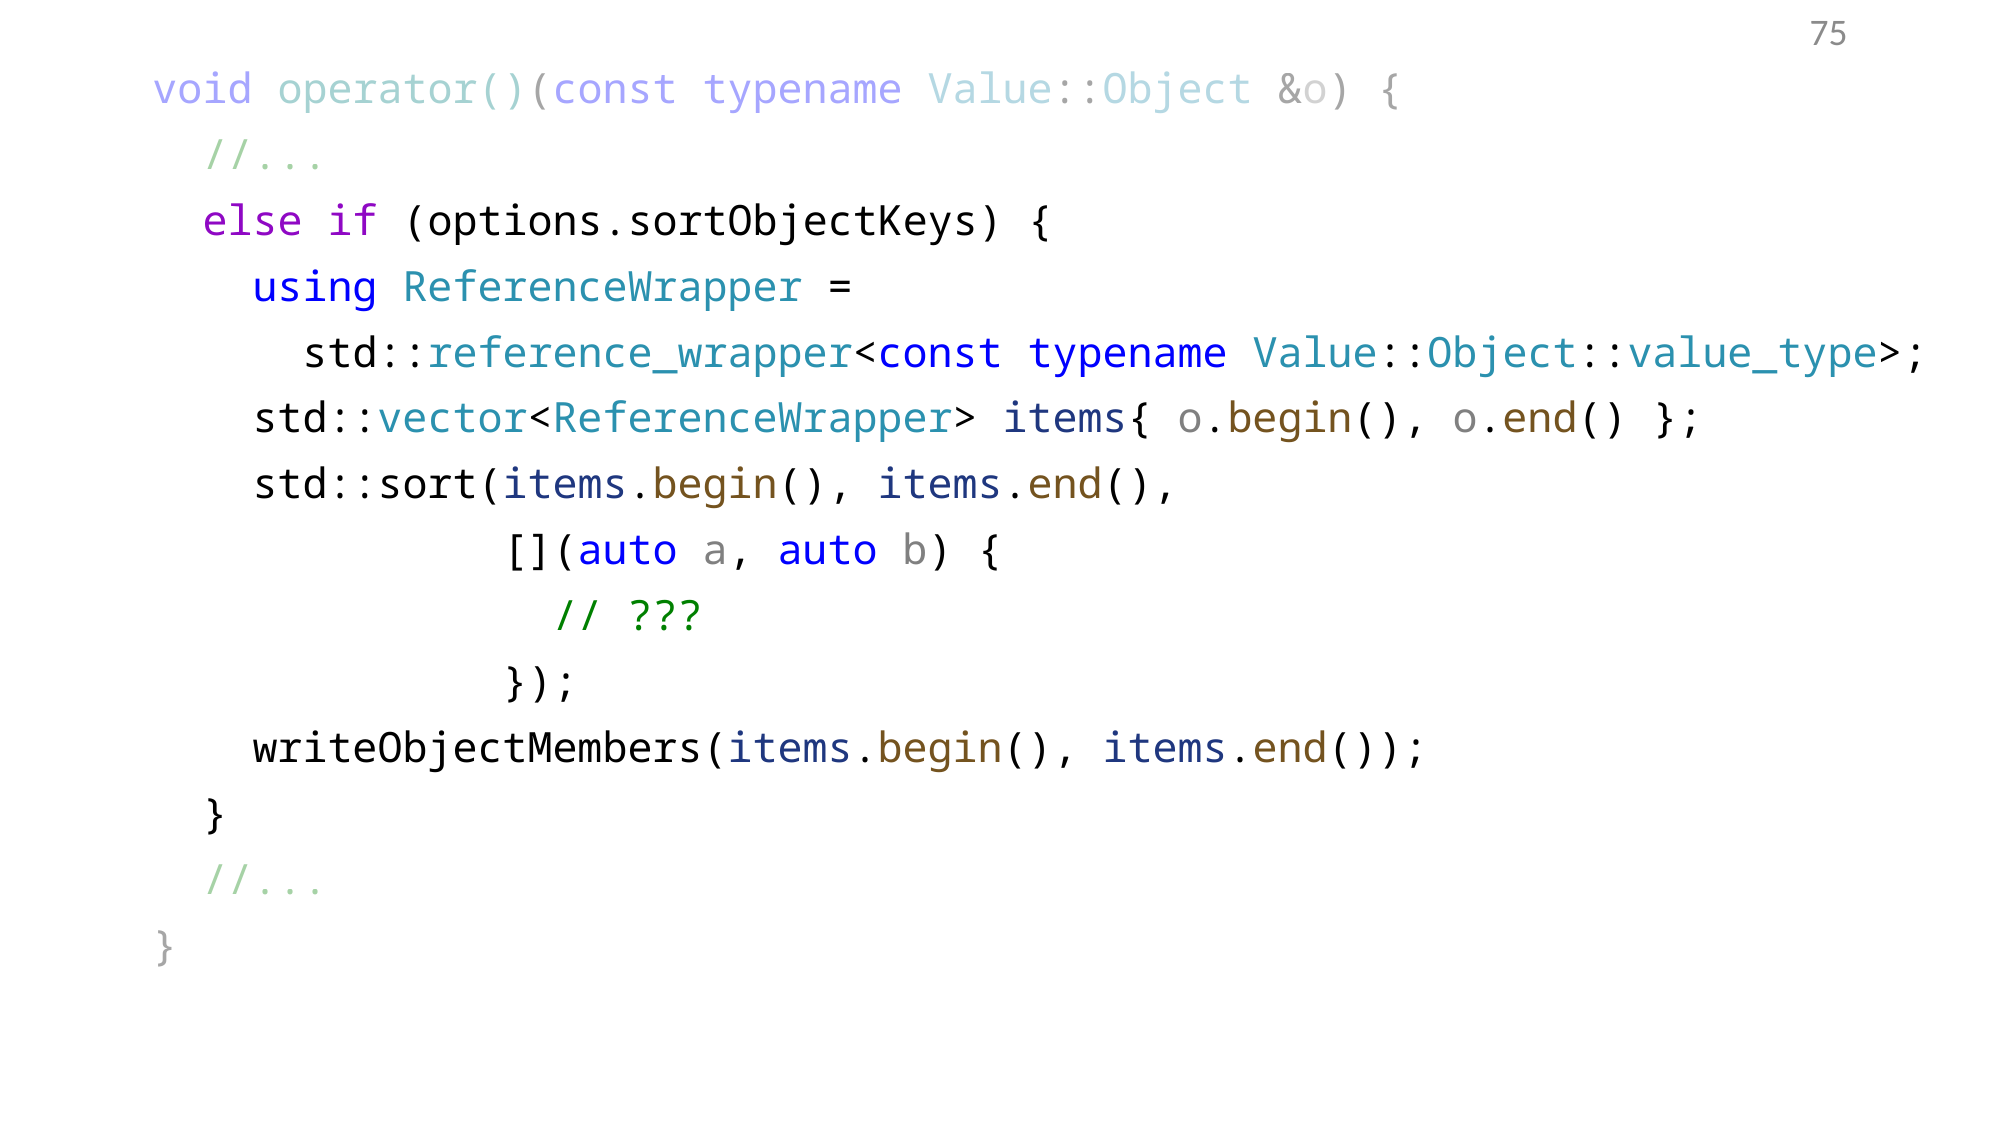

75
void operator()(const typename Value::Object &o) {
  //...
  else if (options.sortObjectKeys) {
    using ReferenceWrapper =
      std::reference_wrapper<const typename Value::Object::value_type>;
    std::vector<ReferenceWrapper> items{ o.begin(), o.end() };
    std::sort(items.begin(), items.end(),
              [](auto a, auto b) {
                // ???
              });
    writeObjectMembers(items.begin(), items.end());
  }
  //...
}